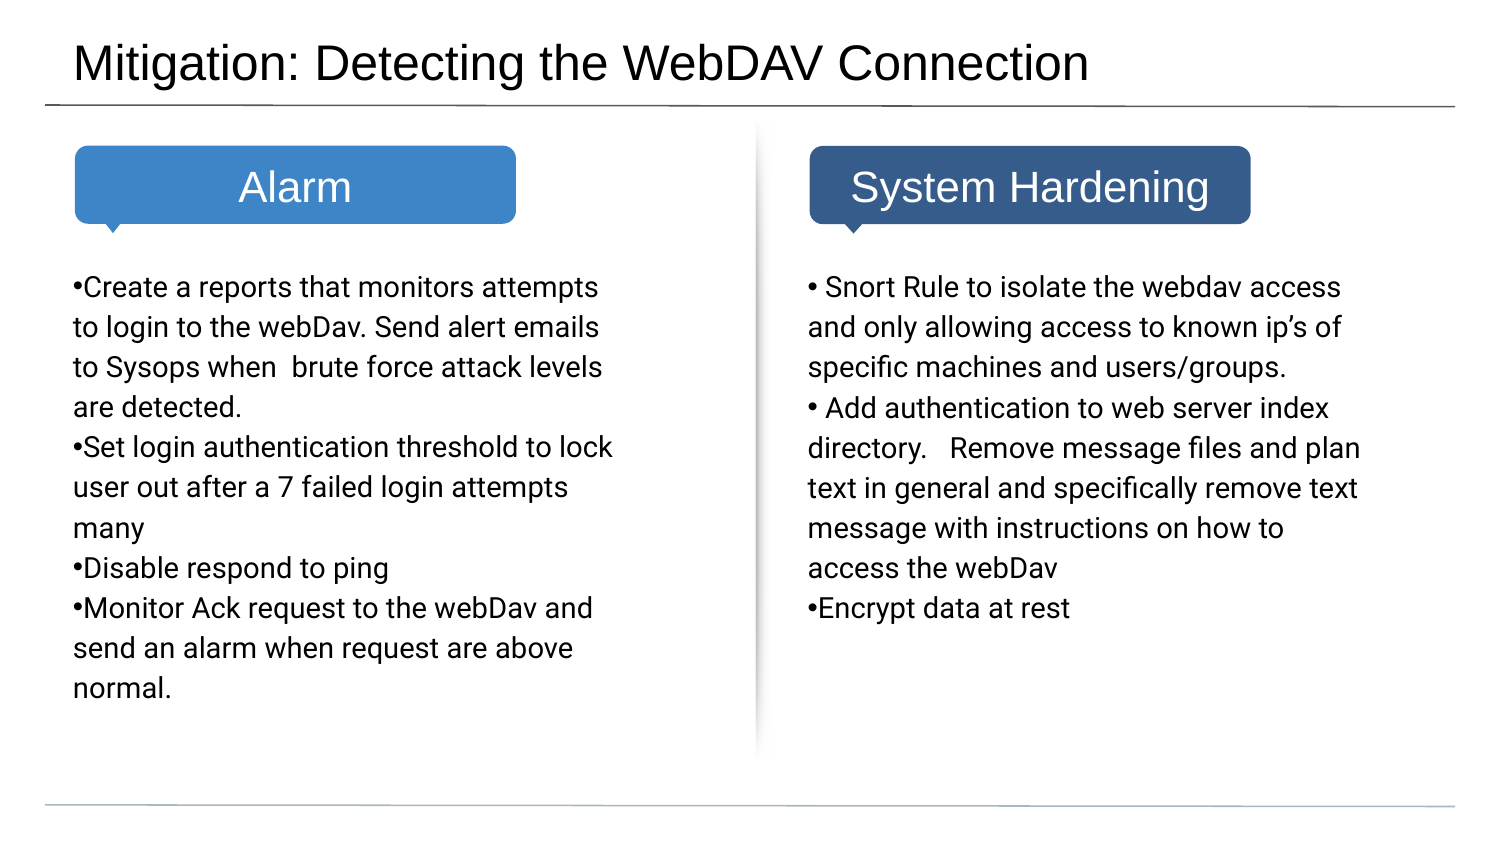

# Mitigation: Detecting the WebDAV Connection
Create a reports that monitors attempts to login to the webDav. Send alert emails to Sysops when  brute force attack levels are detected.
Set login authentication threshold to lock user out after a 7 failed login attempts many
Disable respond to ping
Monitor Ack request to the webDav and send an alarm when request are above normal.

 Snort Rule to isolate the webdav access and only allowing access to known ip’s of specific machines and users/groups.
 Add authentication to web server index directory.   Remove message files and plan text in general and specifically remove text message with instructions on how to access the webDav
Encrypt data at rest